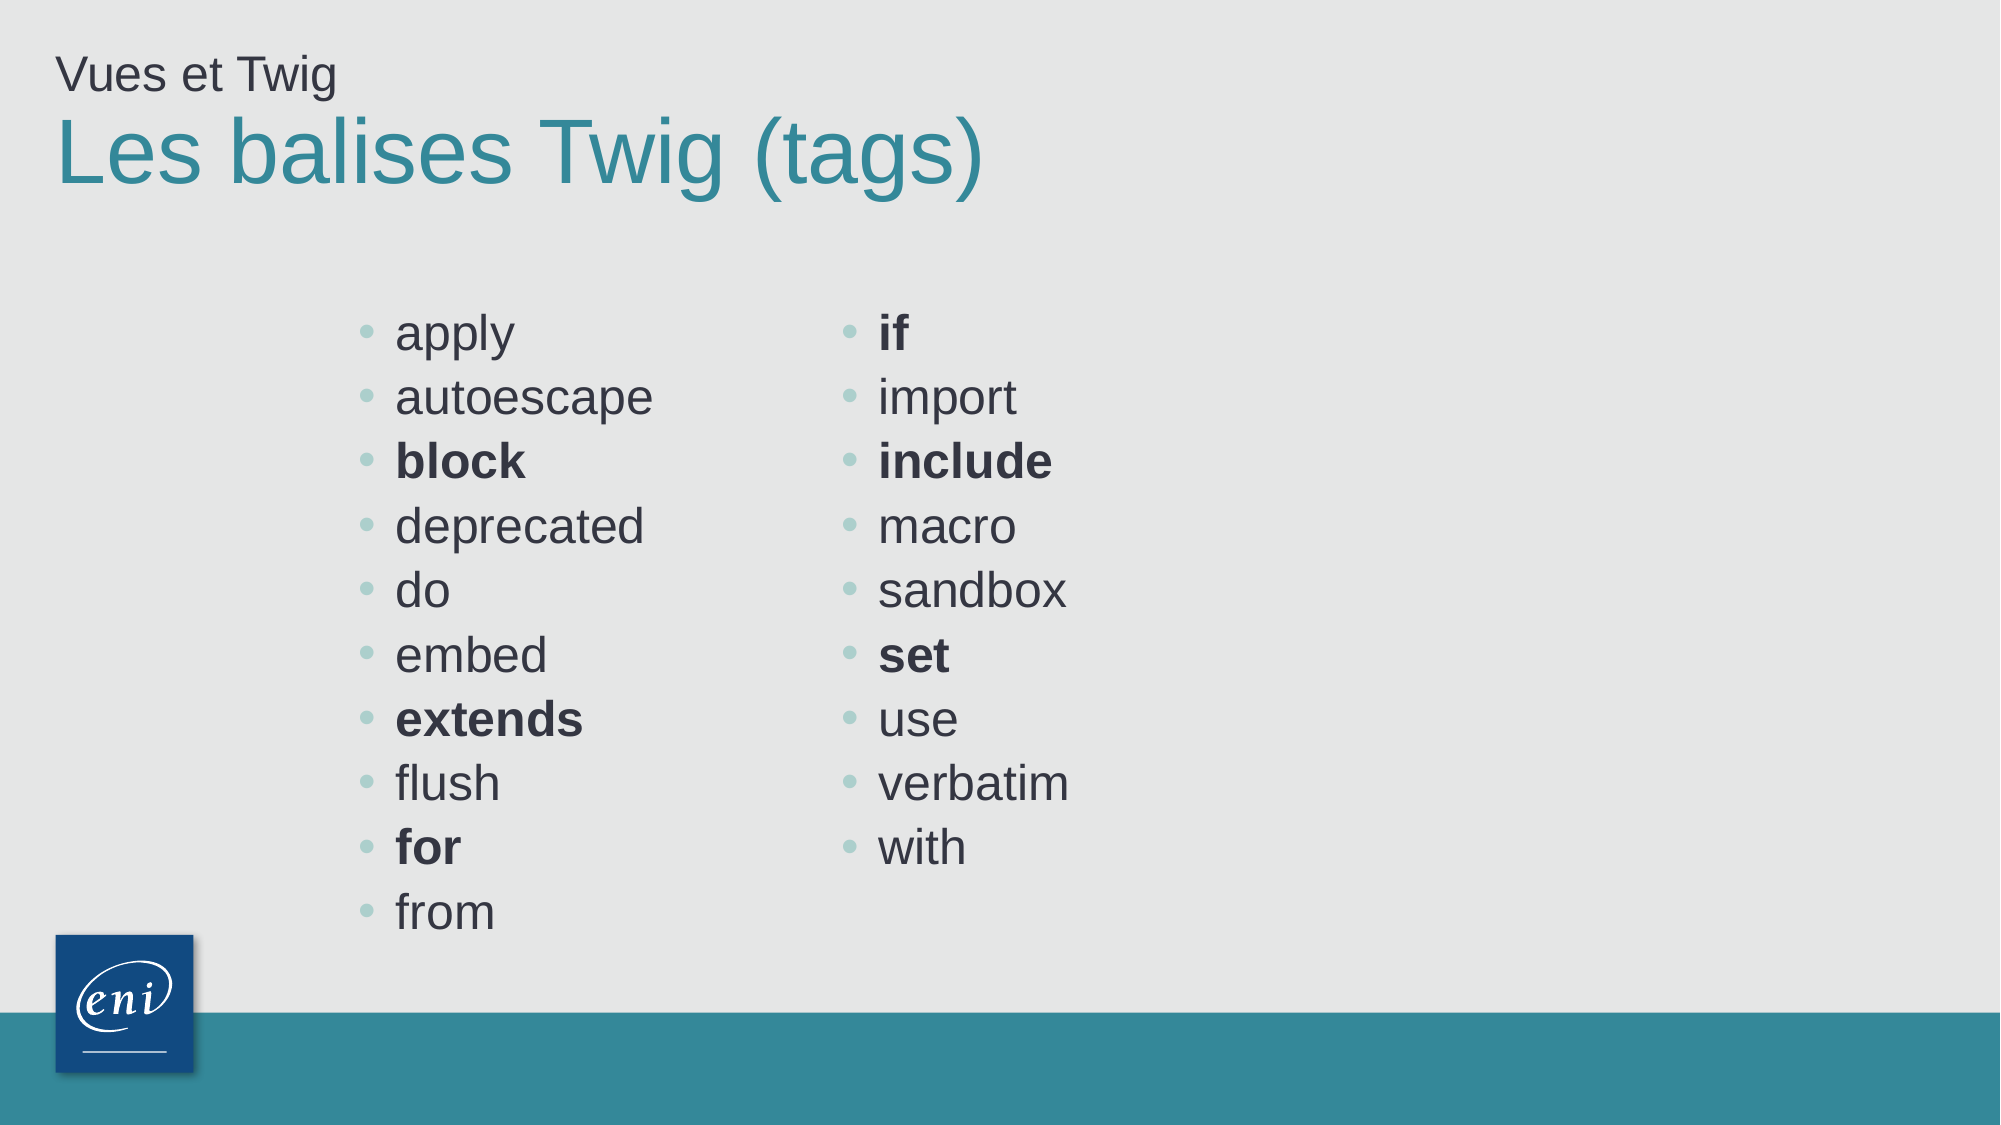

Vues et Twig
# Les balises Twig (tags)
apply
autoescape
block
deprecated
do
embed
extends
flush
for
from
if
import
include
macro
sandbox
set
use
verbatim
with